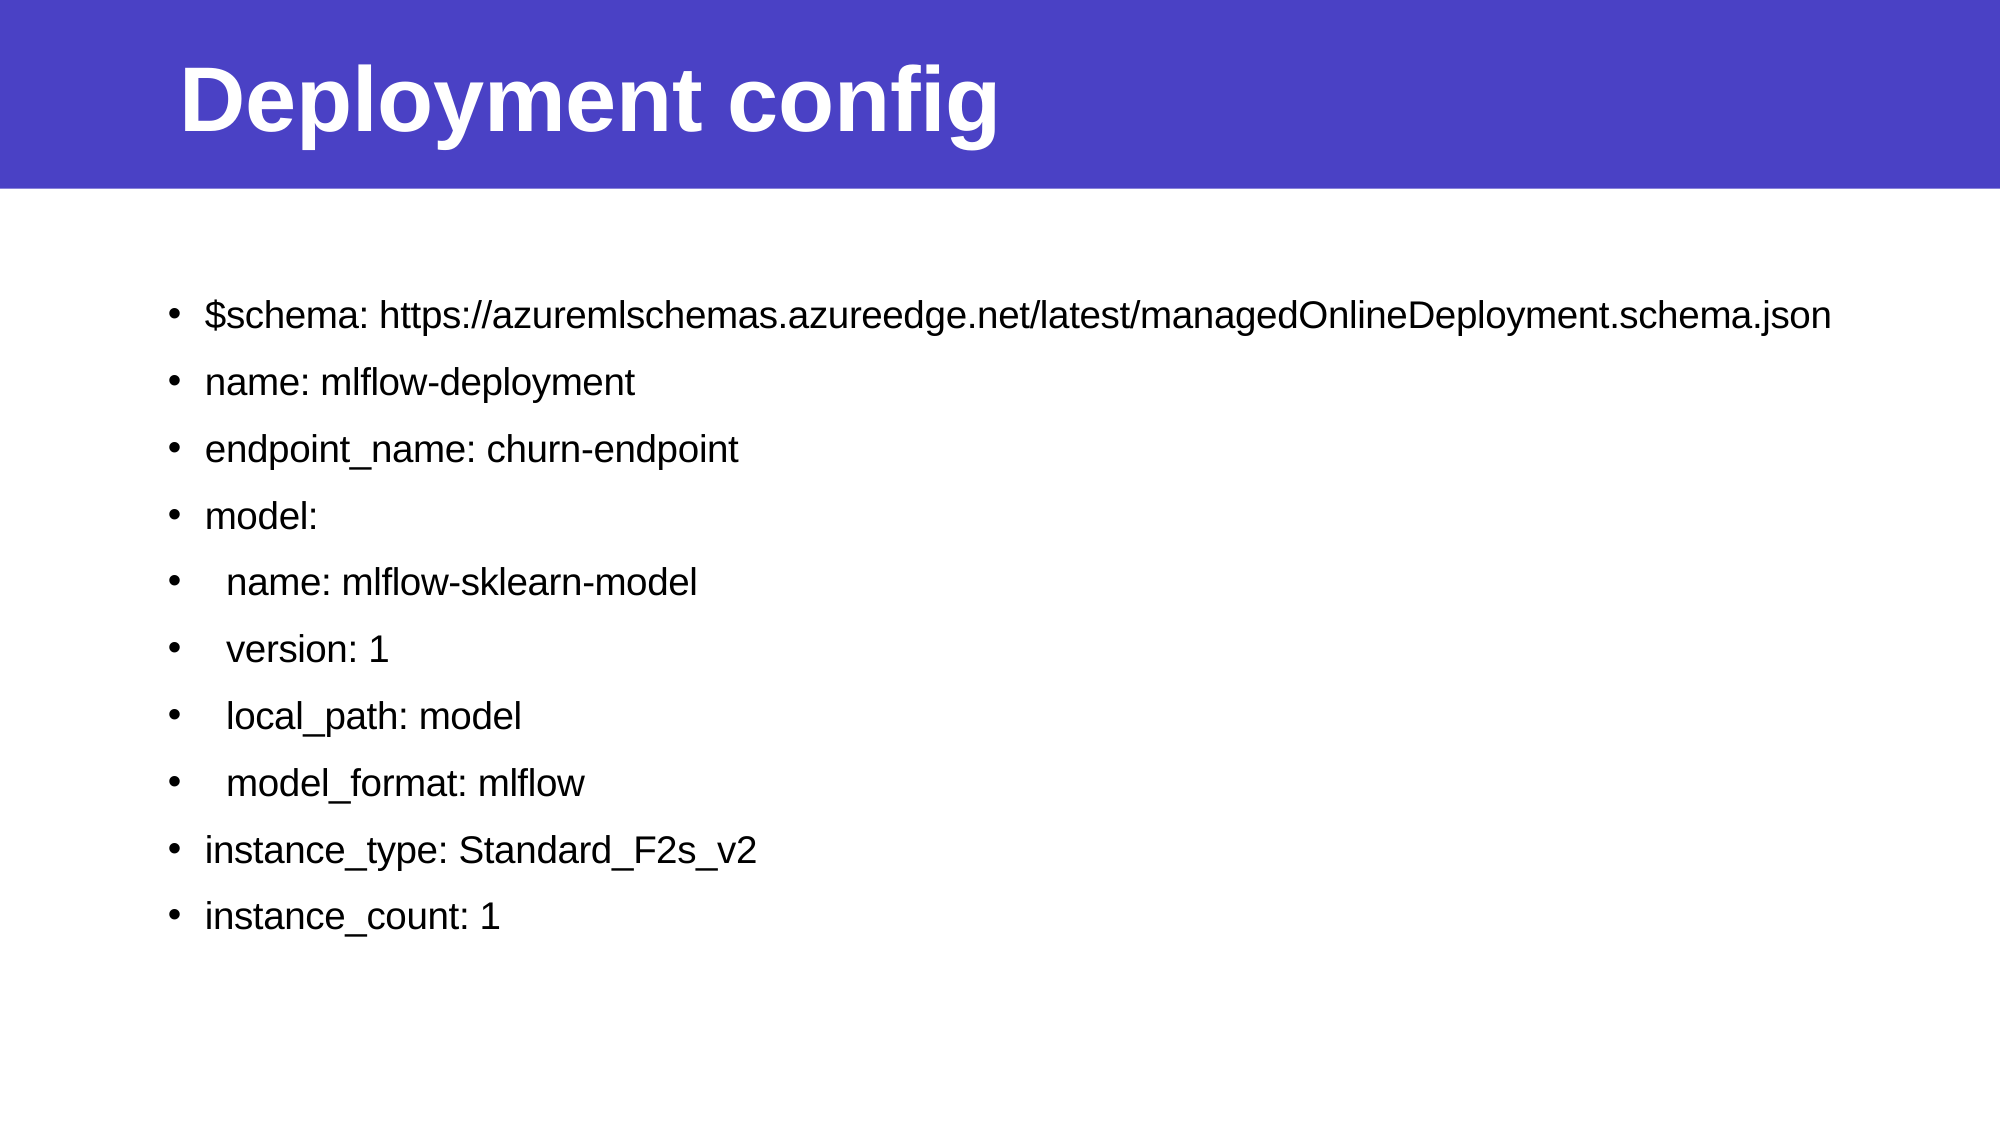

# Deployment config
$schema: https://azuremlschemas.azureedge.net/latest/managedOnlineDeployment.schema.json
name: mlflow-deployment
endpoint_name: churn-endpoint
model:
  name: mlflow-sklearn-model
  version: 1
  local_path: model
  model_format: mlflow
instance_type: Standard_F2s_v2
instance_count: 1